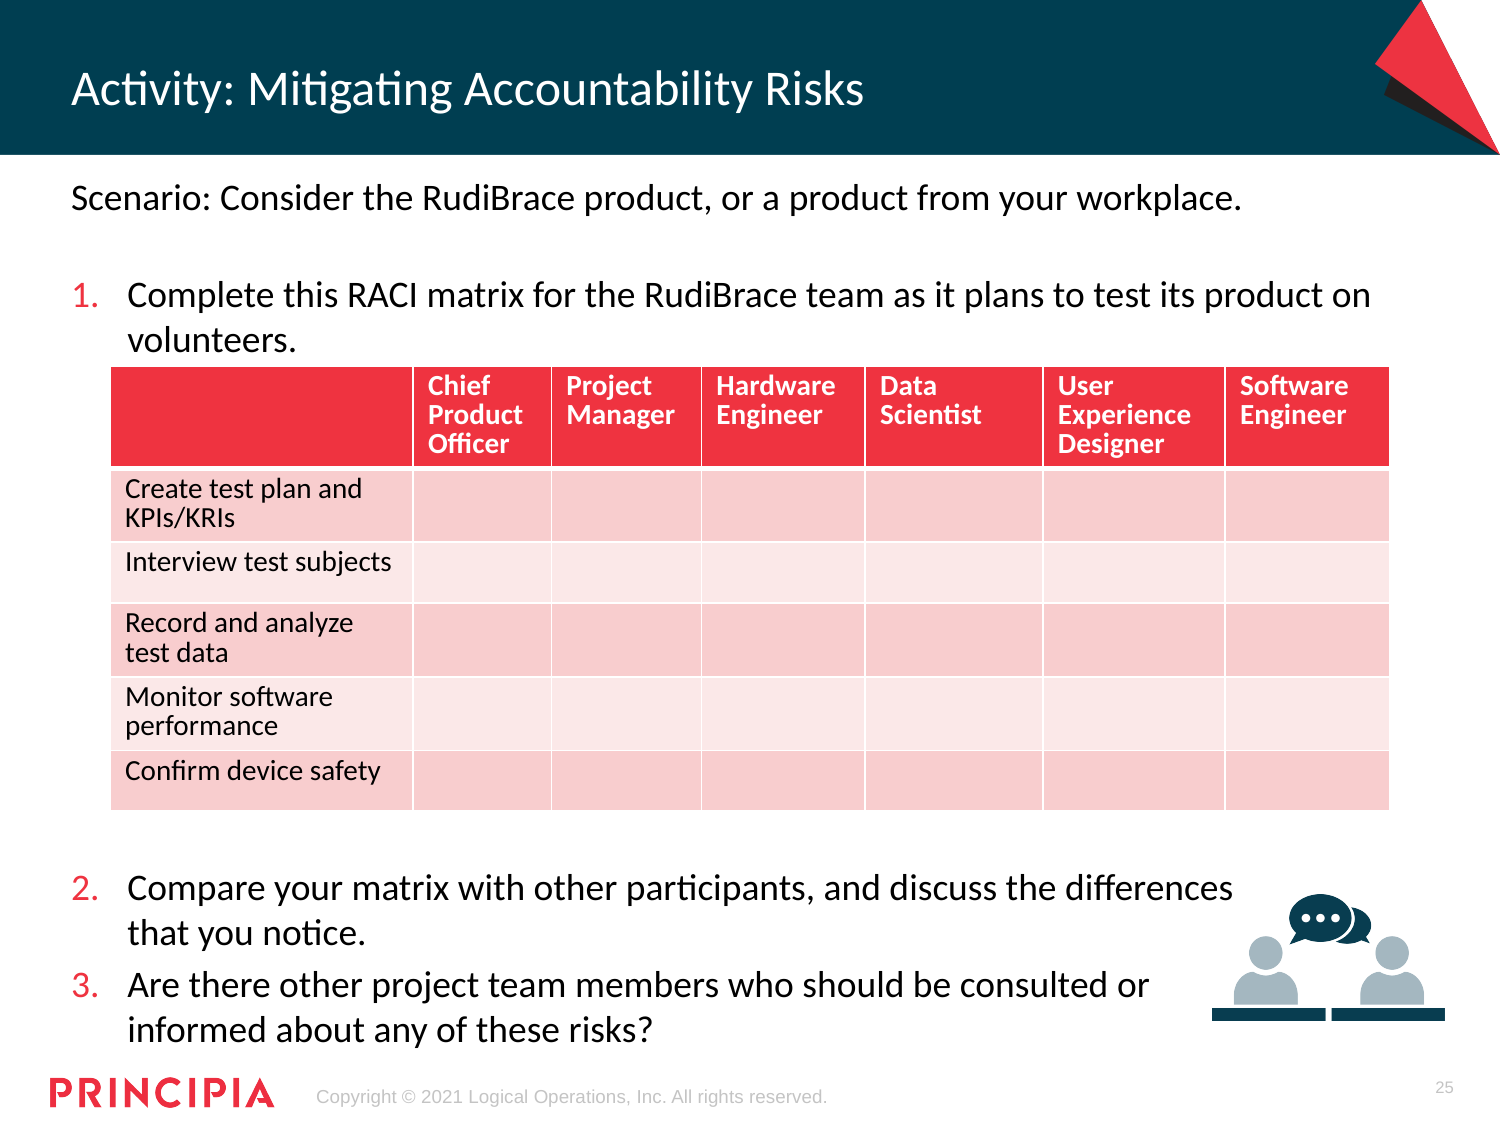

# Activity: Mitigating Accountability Risks
Scenario: Consider the RudiBrace product, or a product from your workplace.
Complete this RACI matrix for the RudiBrace team as it plans to test its product on volunteers.
Compare your matrix with other participants, and discuss the differences
that you notice.
Are there other project team members who should be consulted or
informed about any of these risks?
|  | Chief Product Officer | Project Manager | Hardware Engineer | Data Scientist | User Experience Designer | Software Engineer |
| --- | --- | --- | --- | --- | --- | --- |
| Create test plan and KPIs/KRIs |  |  |  |  |  |  |
| Interview test subjects |  |  |  |  |  |  |
| Record and analyze test data |  |  |  |  |  |  |
| Monitor software performance |  |  |  |  |  |  |
| Confirm device safety |  |  |  |  |  |  |
25